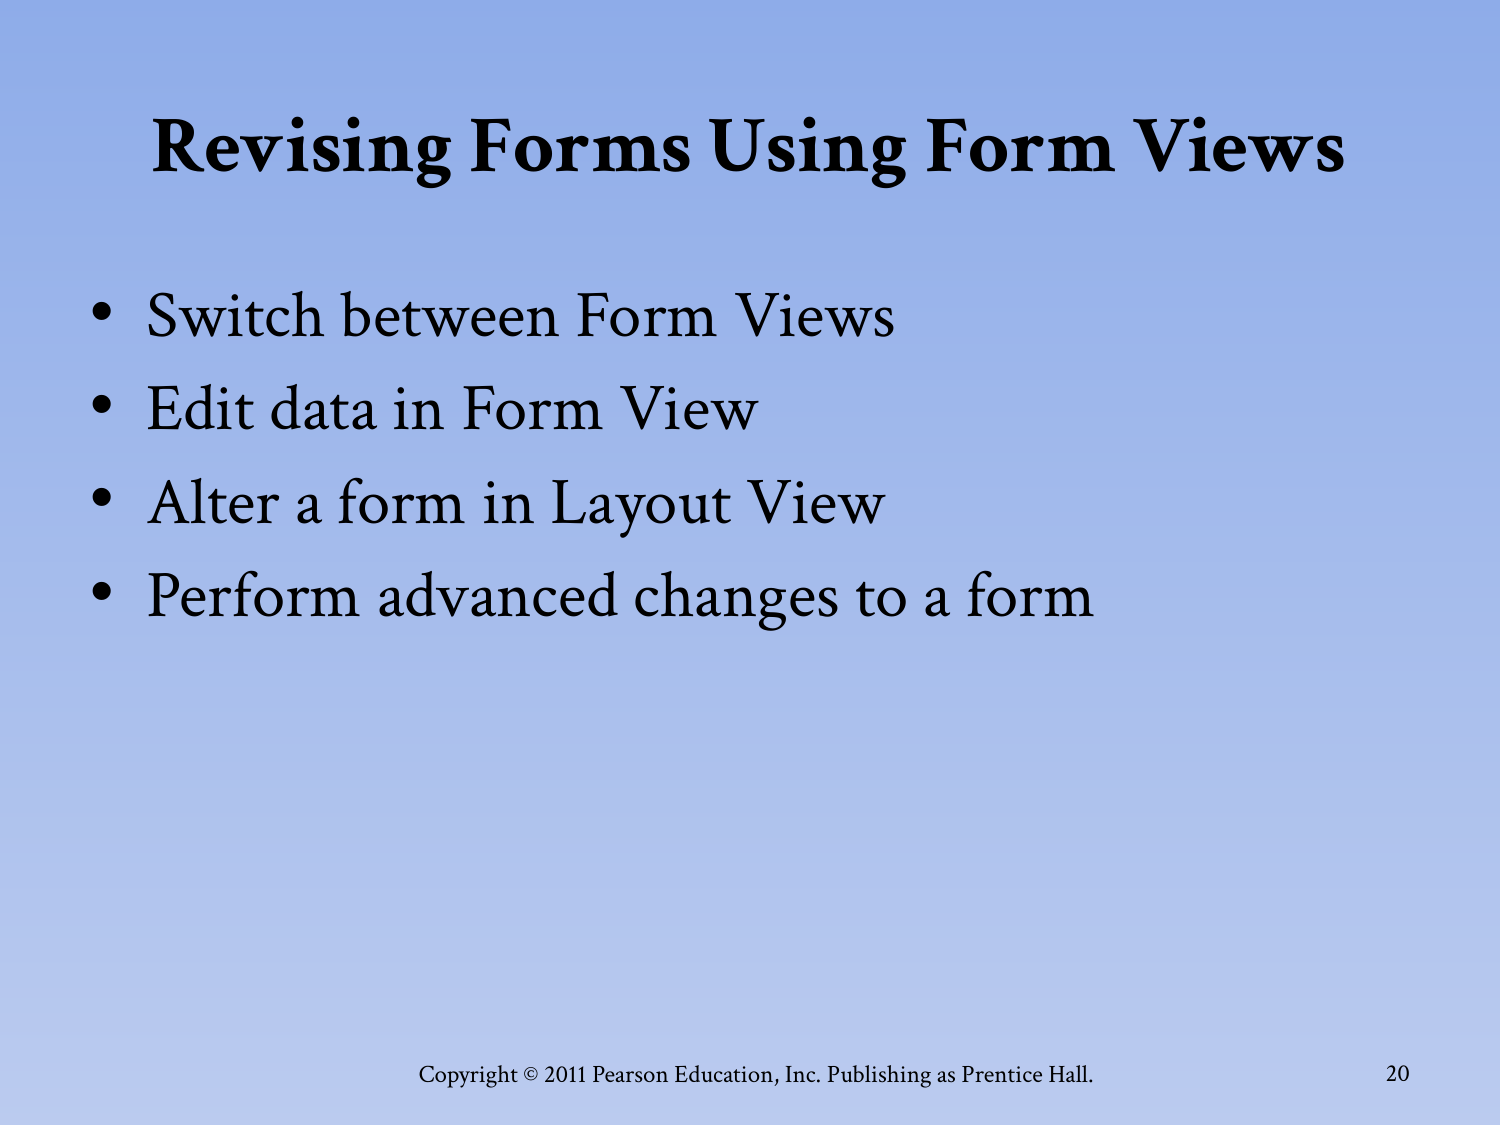

# Revising Forms Using Form Views
Switch between Form Views
Edit data in Form View
Alter a form in Layout View
Perform advanced changes to a form

Copyright © 2011 Pearson Education, Inc. Publishing as Prentice Hall.

20